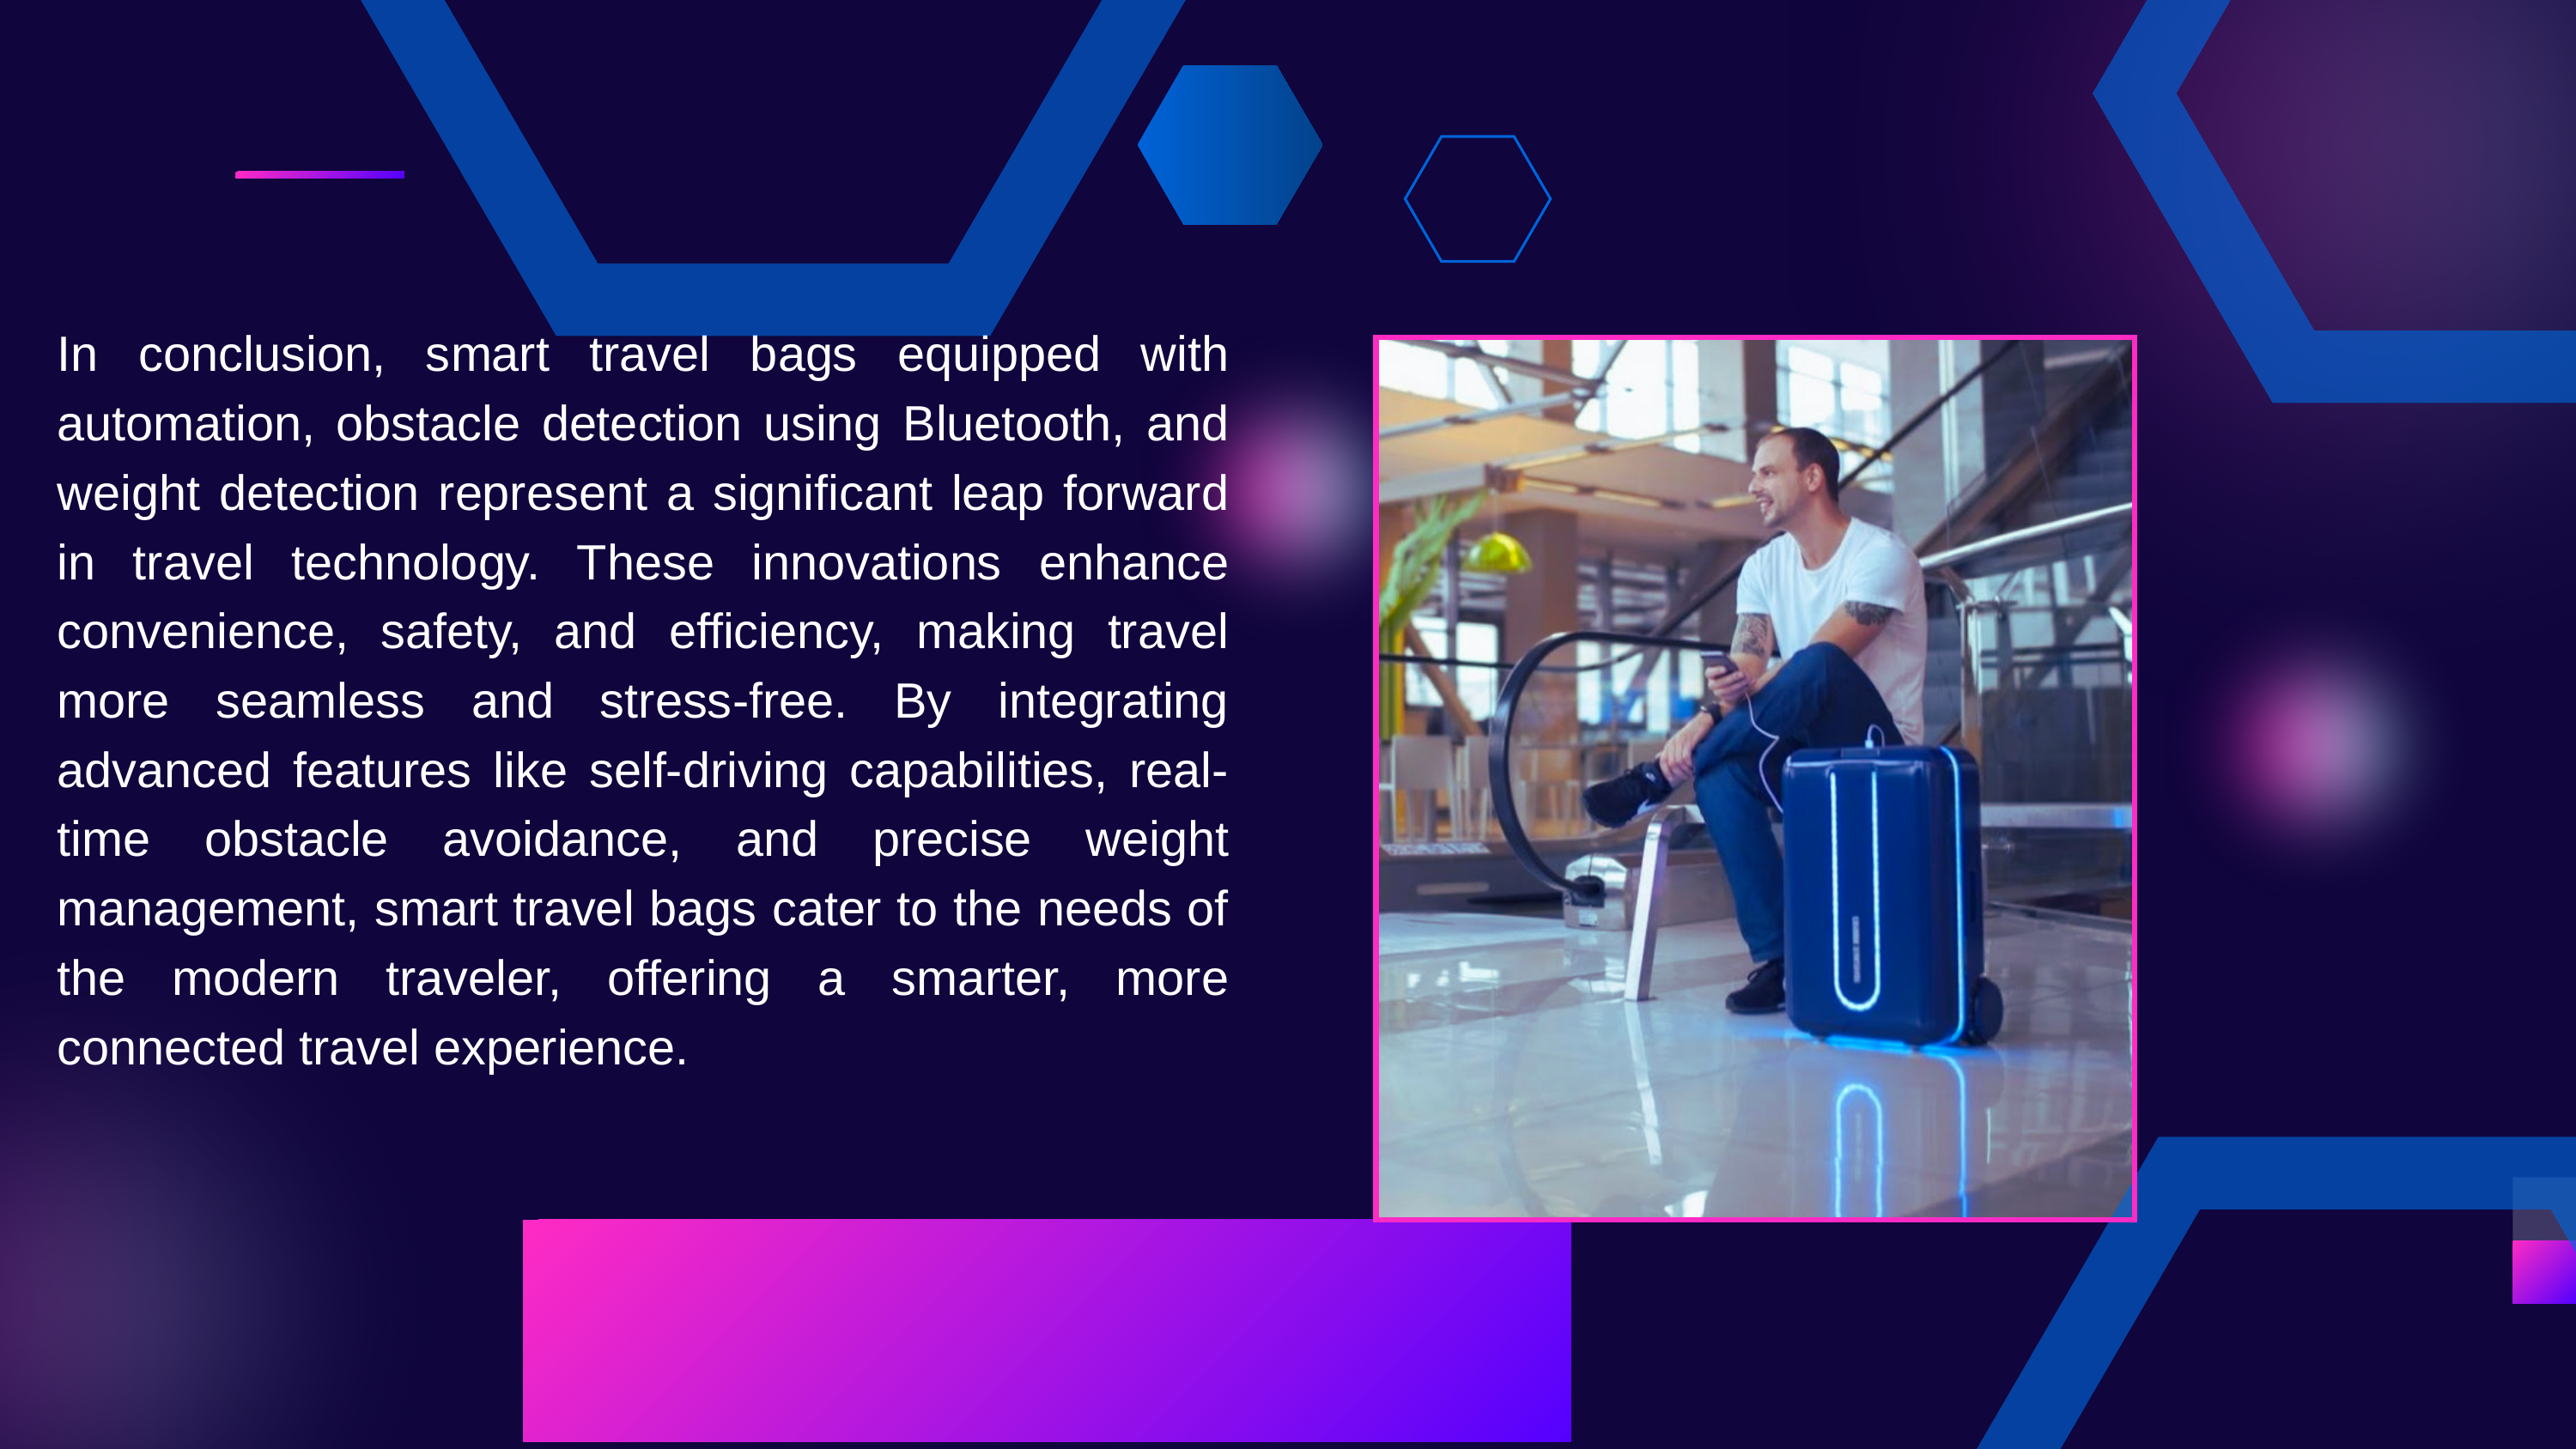

In conclusion, smart travel bags equipped with automation, obstacle detection using Bluetooth, and weight detection represent a significant leap forward in travel technology. These innovations enhance convenience, safety, and efficiency, making travel more seamless and stress-free. By integrating advanced features like self-driving capabilities, real-time obstacle avoidance, and precise weight management, smart travel bags cater to the needs of the modern traveler, offering a smarter, more connected travel experience.